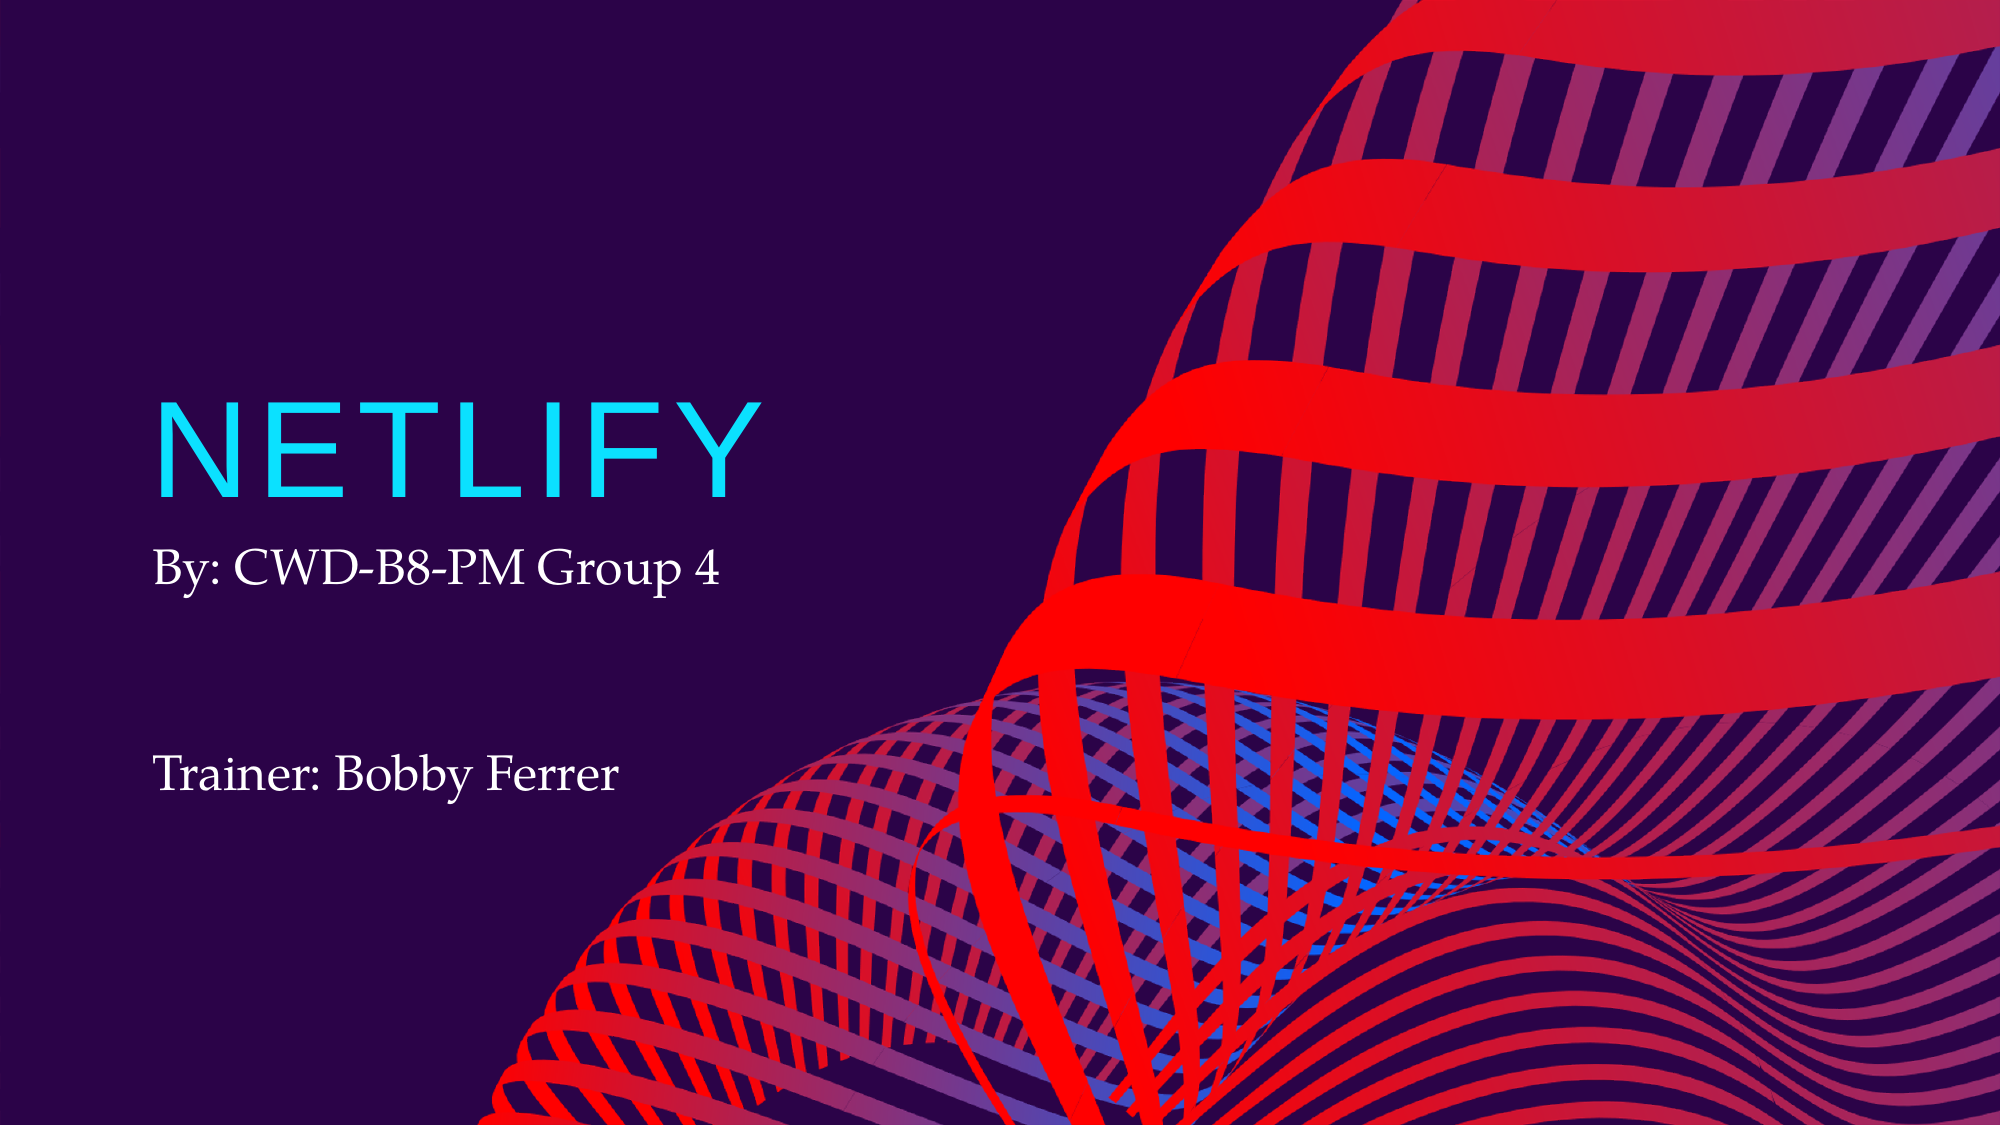

# NETLIFY
By: CWD-B8-PM Group 4
Trainer: Bobby Ferrer